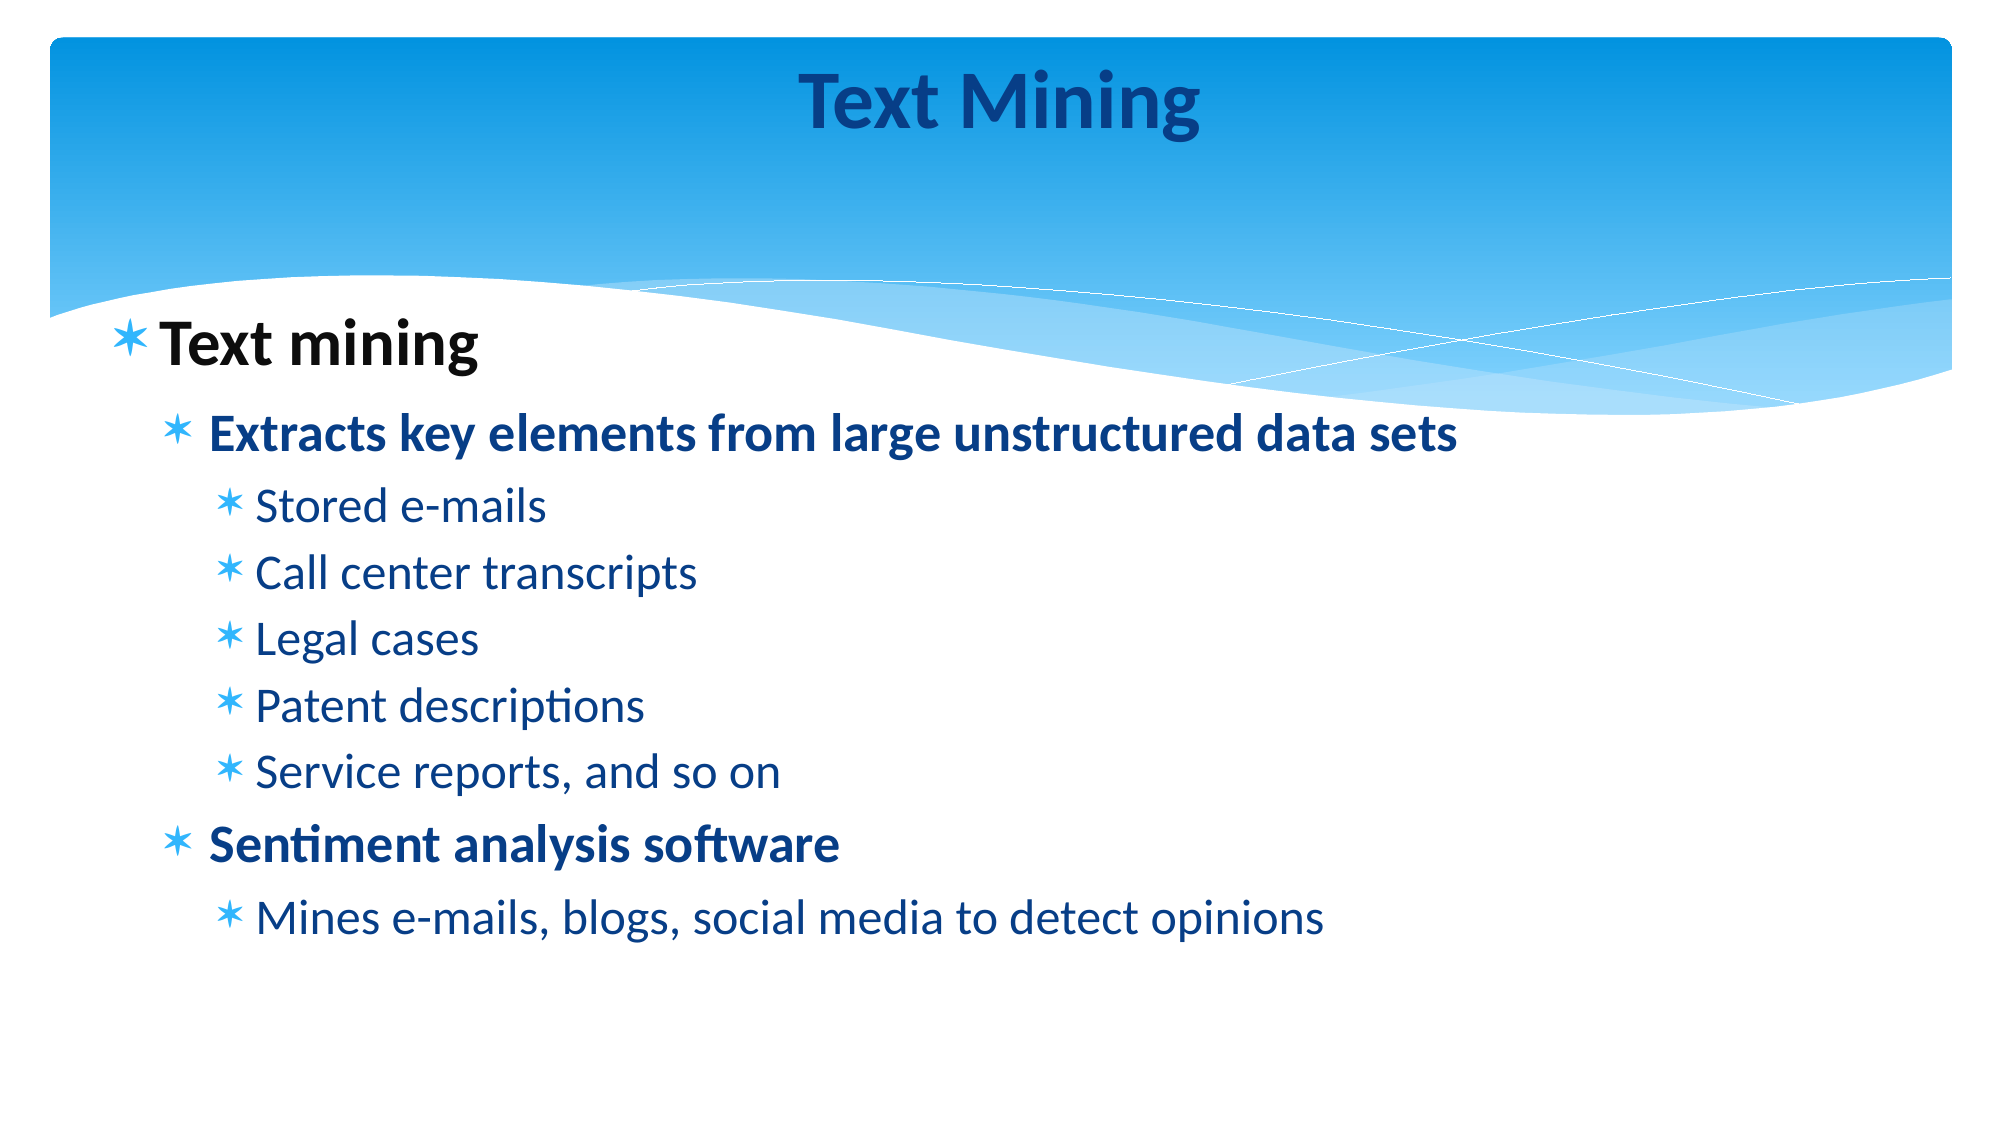

Text Mining
Text mining
Extracts key elements from large unstructured data sets
Stored e-mails
Call center transcripts
Legal cases
Patent descriptions
Service reports, and so on
Sentiment analysis software
Mines e-mails, blogs, social media to detect opinions